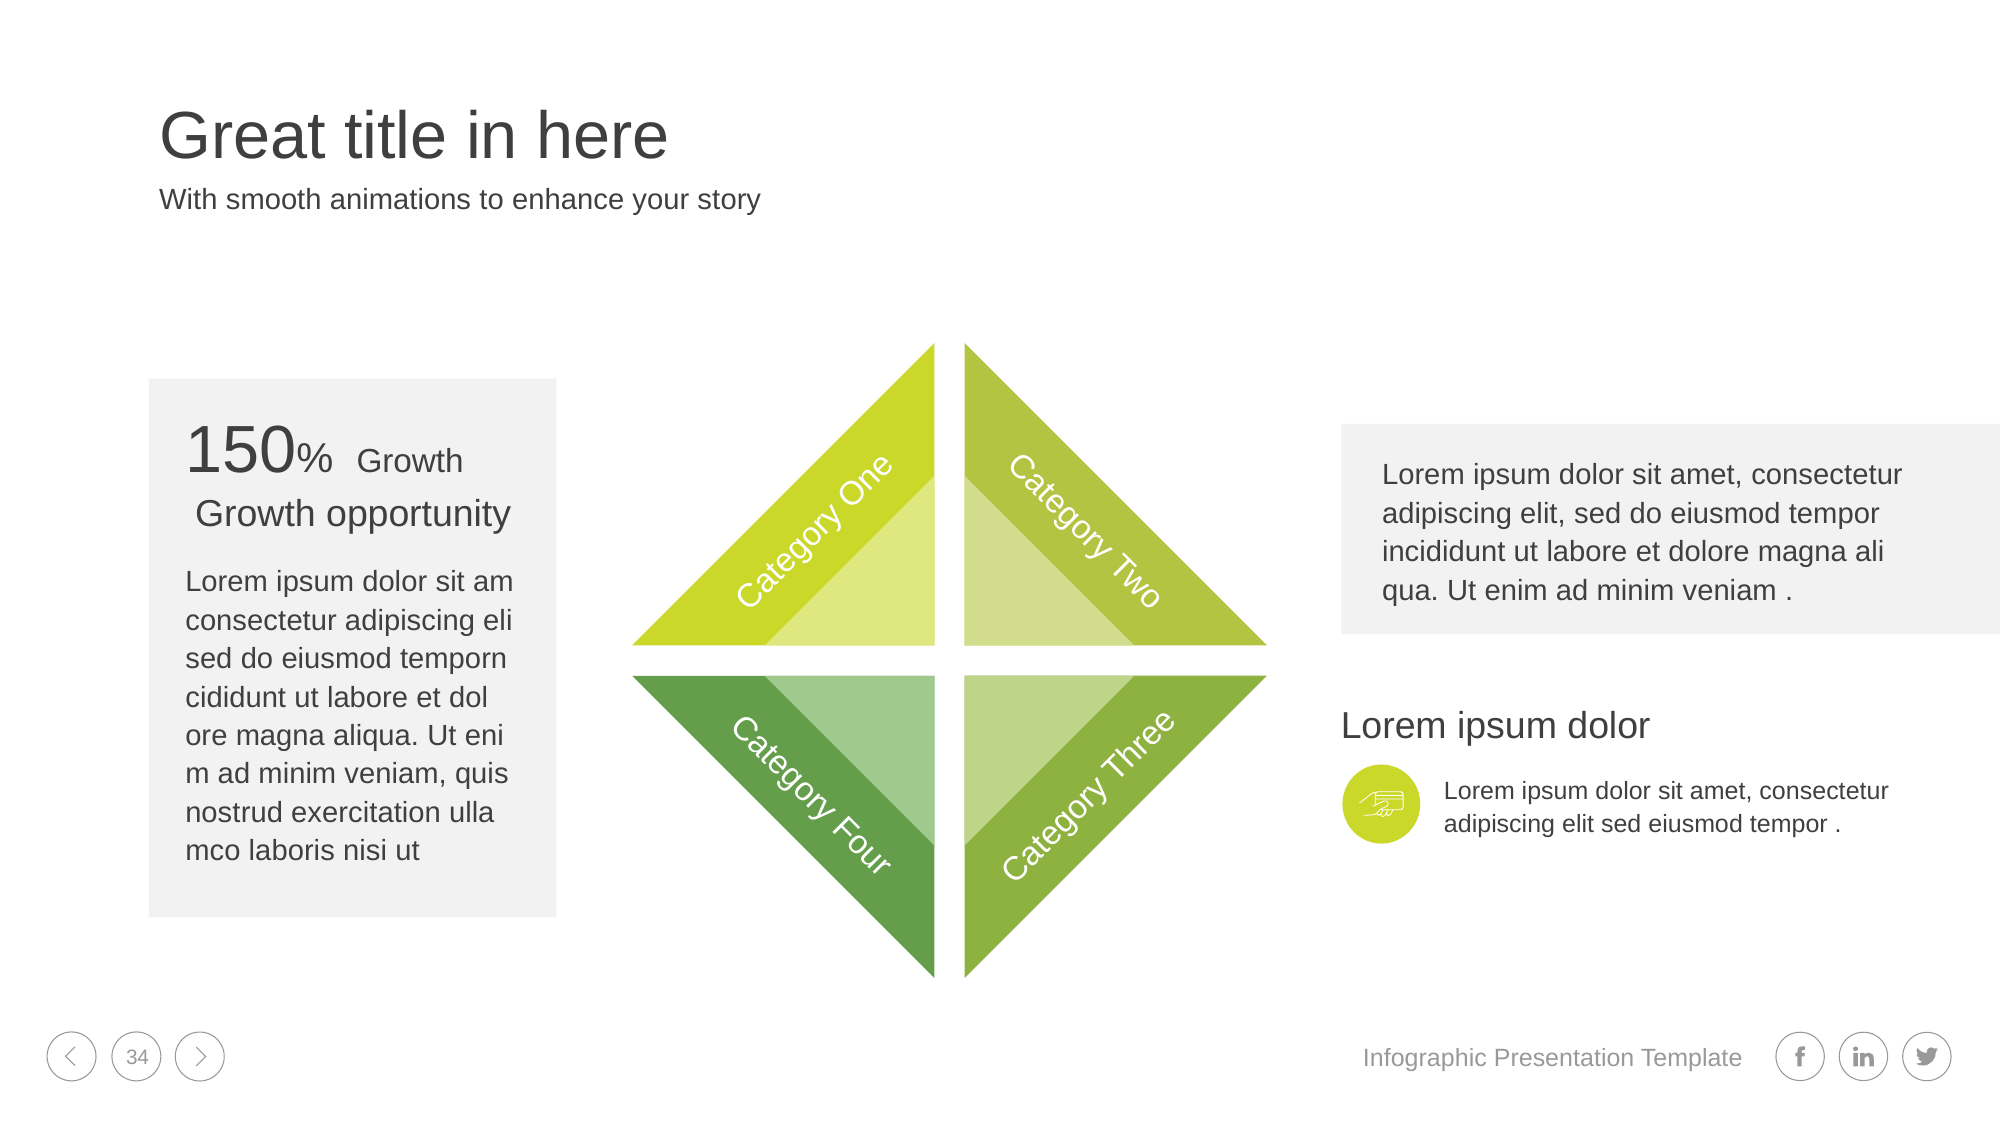

Great title in here
With smooth animations to enhance your story

Category One
Category Two
Category Four
Category Three

150% Growth
Growth opportunity
Lorem ipsum dolor sit am consectetur adipiscing eli sed do eiusmod temporn cididunt ut labore et dol ore magna aliqua. Ut eni m ad minim veniam, quis nostrud exercitation ulla mco laboris nisi ut

Lorem ipsum dolor sit amet, consectetur adipiscing elit, sed do eiusmod tempor incididunt ut labore et dolore magna ali
qua. Ut enim ad minim veniam .
Lorem ipsum dolor
Lorem ipsum dolor sit amet, consectetur adipiscing elit sed eiusmod tempor .

34